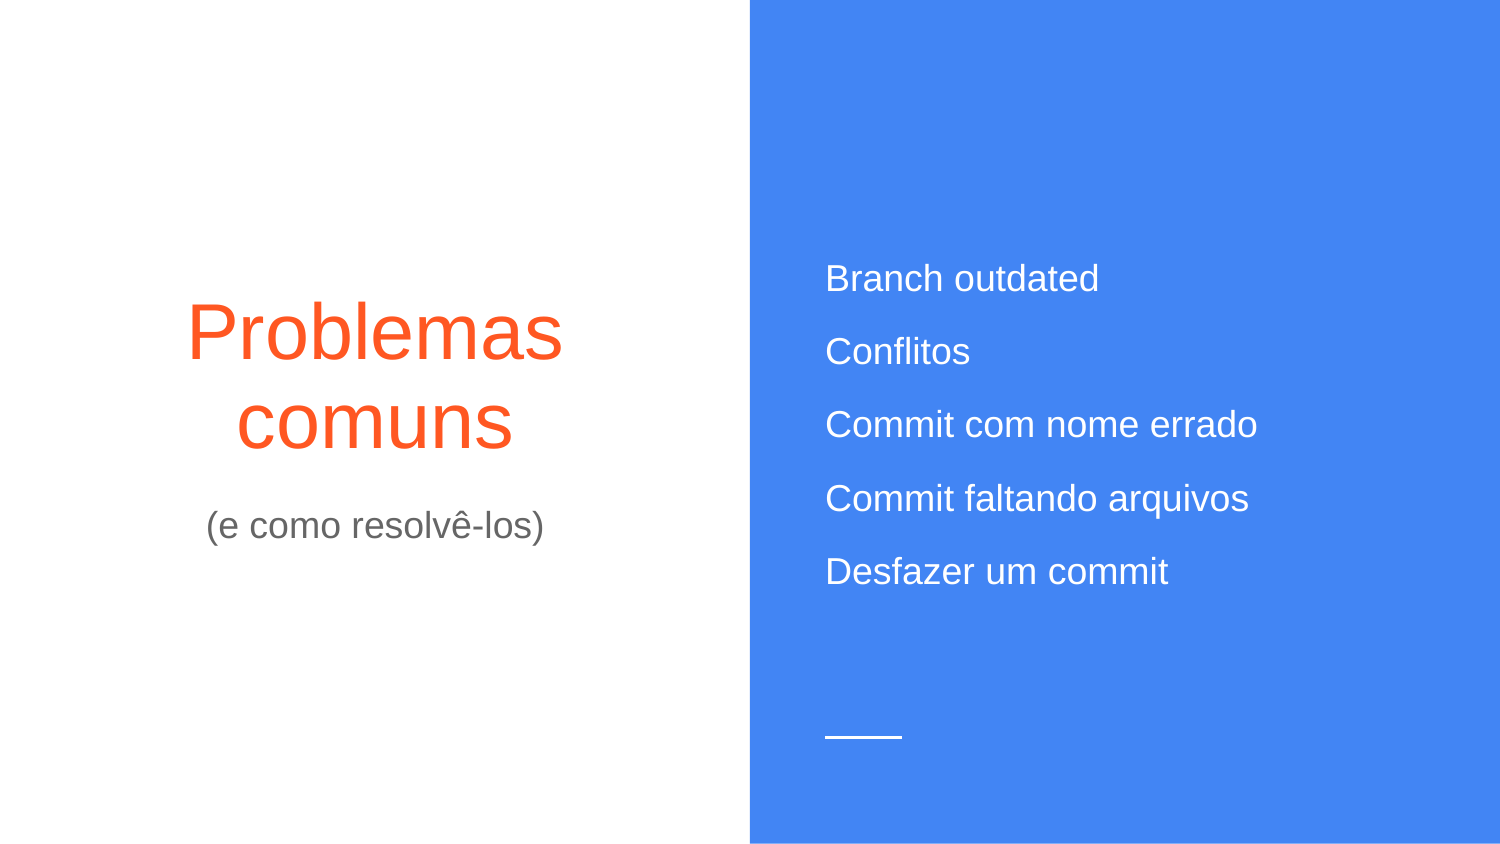

Branch outdated
Conflitos
Commit com nome errado
Commit faltando arquivos
Desfazer um commit
# Problemas comuns
(e como resolvê-los)